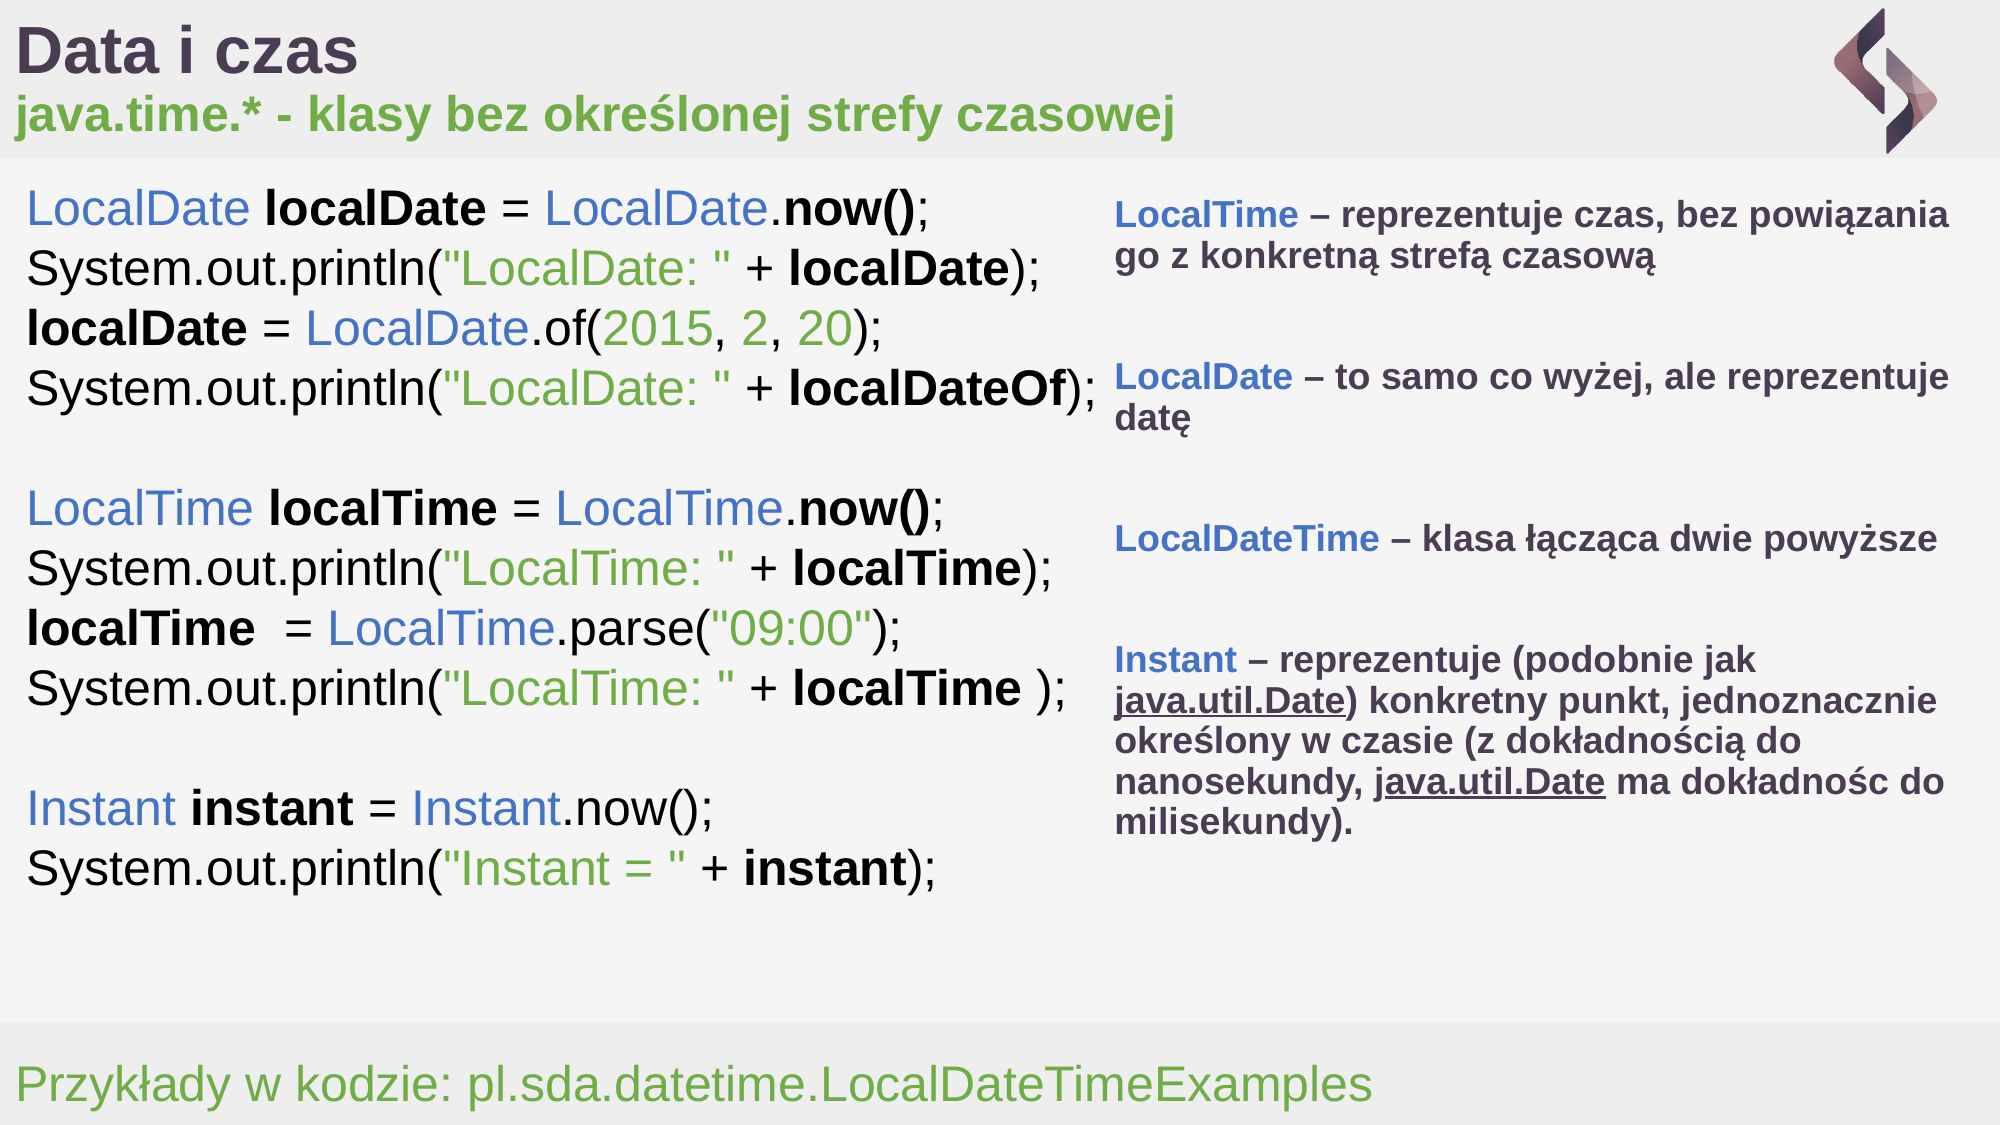

# Data i czas
java.time.* - klasy bez określonej strefy czasowej
LocalDate localDate = LocalDate.now();
System.out.println("LocalDate: " + localDate);
localDate = LocalDate.of(2015, 2, 20);
System.out.println("LocalDate: " + localDateOf);

LocalTime localTime = LocalTime.now();
System.out.println("LocalTime: " + localTime);
localTime  = LocalTime.parse("09:00");
System.out.println("LocalTime: " + localTime );

Instant instant = Instant.now();
System.out.println("Instant = " + instant);

LocalTime – reprezentuje czas, bez powiązania go z konkretną strefą czasową

LocalDate – to samo co wyżej, ale reprezentuje datę

LocalDateTime – klasa łącząca dwie powyższe

Instant – reprezentuje (podobnie jak java.util.Date) konkretny punkt, jednoznacznie określony w czasie (z dokładnością do nanosekundy, java.util.Date ma dokładnośc do milisekundy).
Przykłady w kodzie: pl.sda.datetime.LocalDateTimeExamples